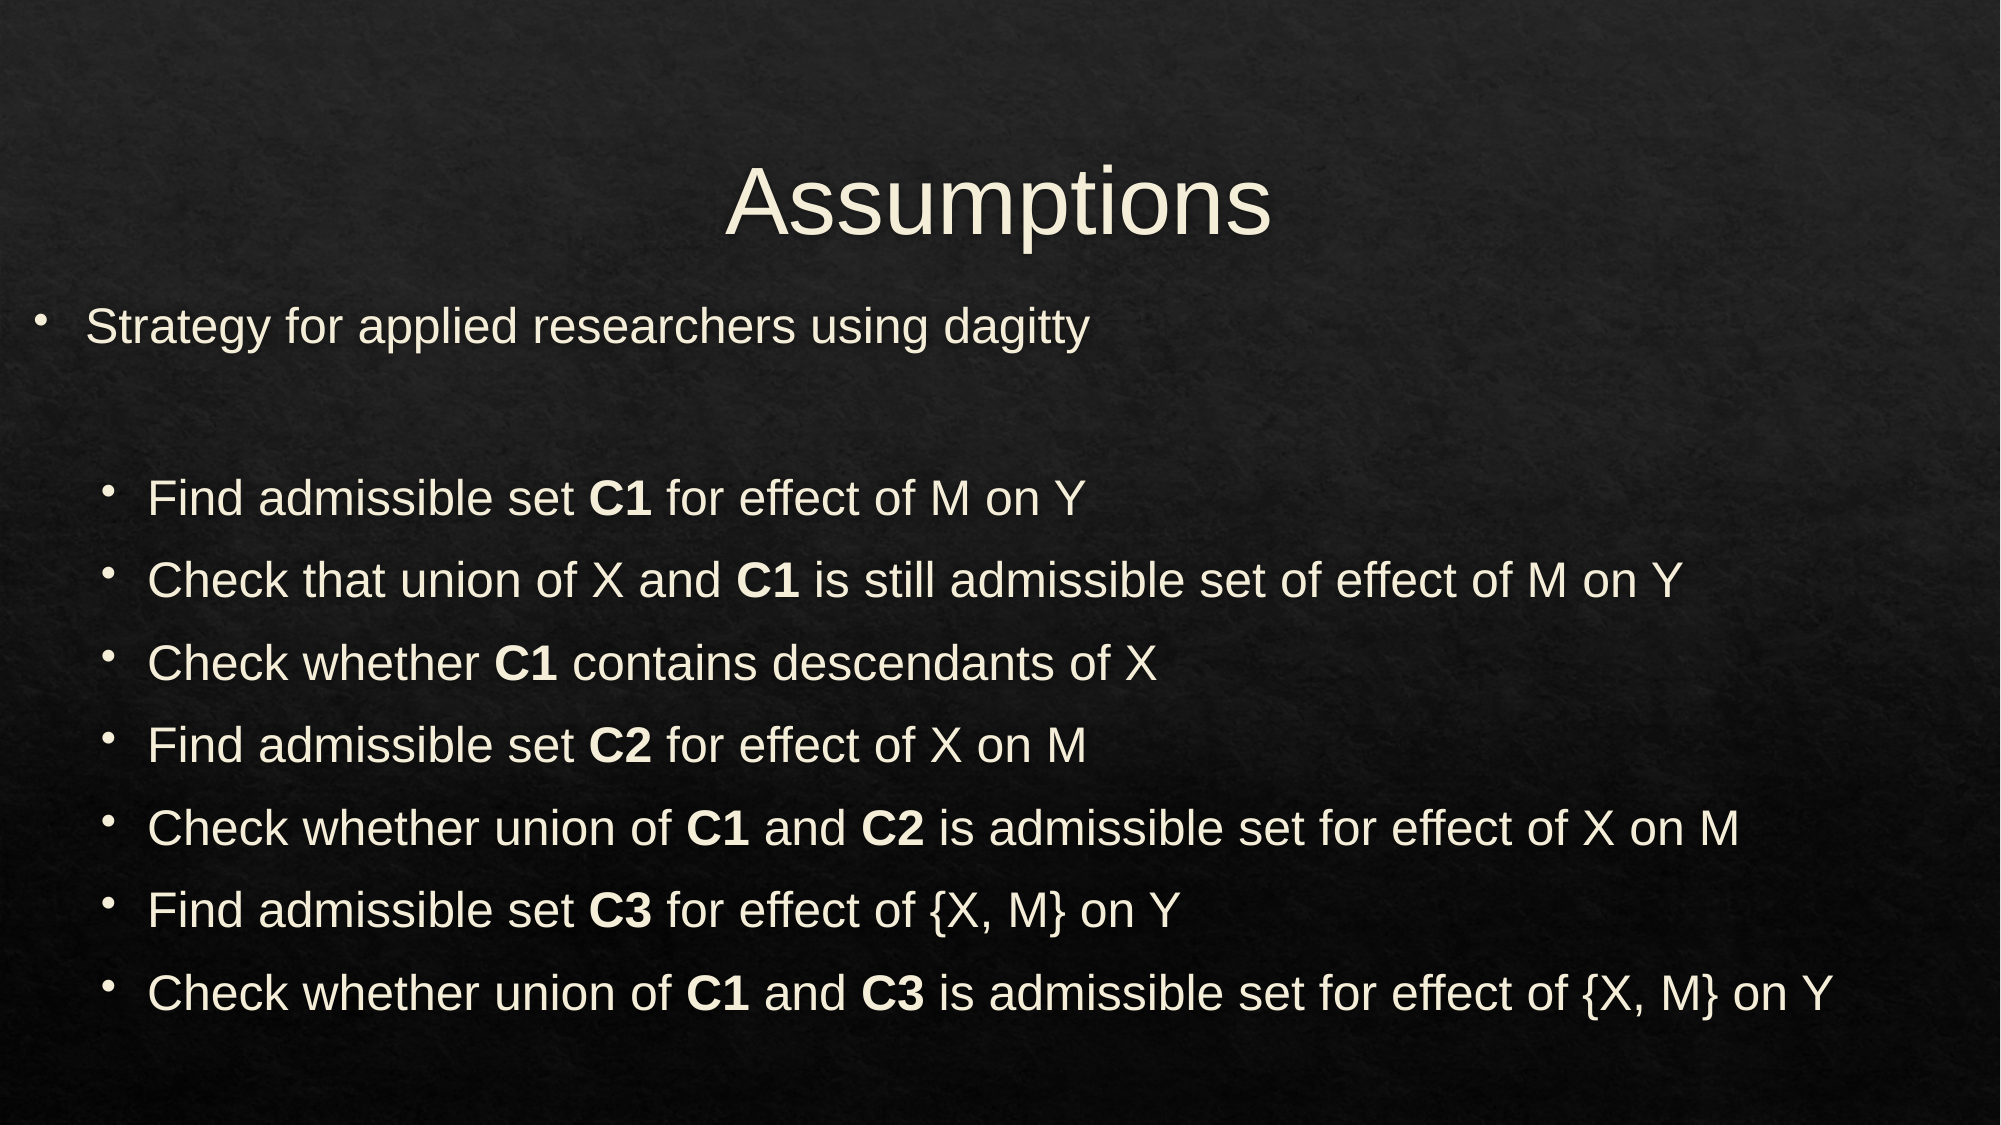

# Assumptions
Strategy for applied researchers using dagitty

Find admissible set C1 for effect of M on Y
Check that union of X and C1 is still admissible set of effect of M on Y
Check whether C1 contains descendants of X
Find admissible set C2 for effect of X on M
Check whether union of C1 and C2 is admissible set for effect of X on M
Find admissible set C3 for effect of {X, M} on Y
Check whether union of C1 and C3 is admissible set for effect of {X, M} on Y